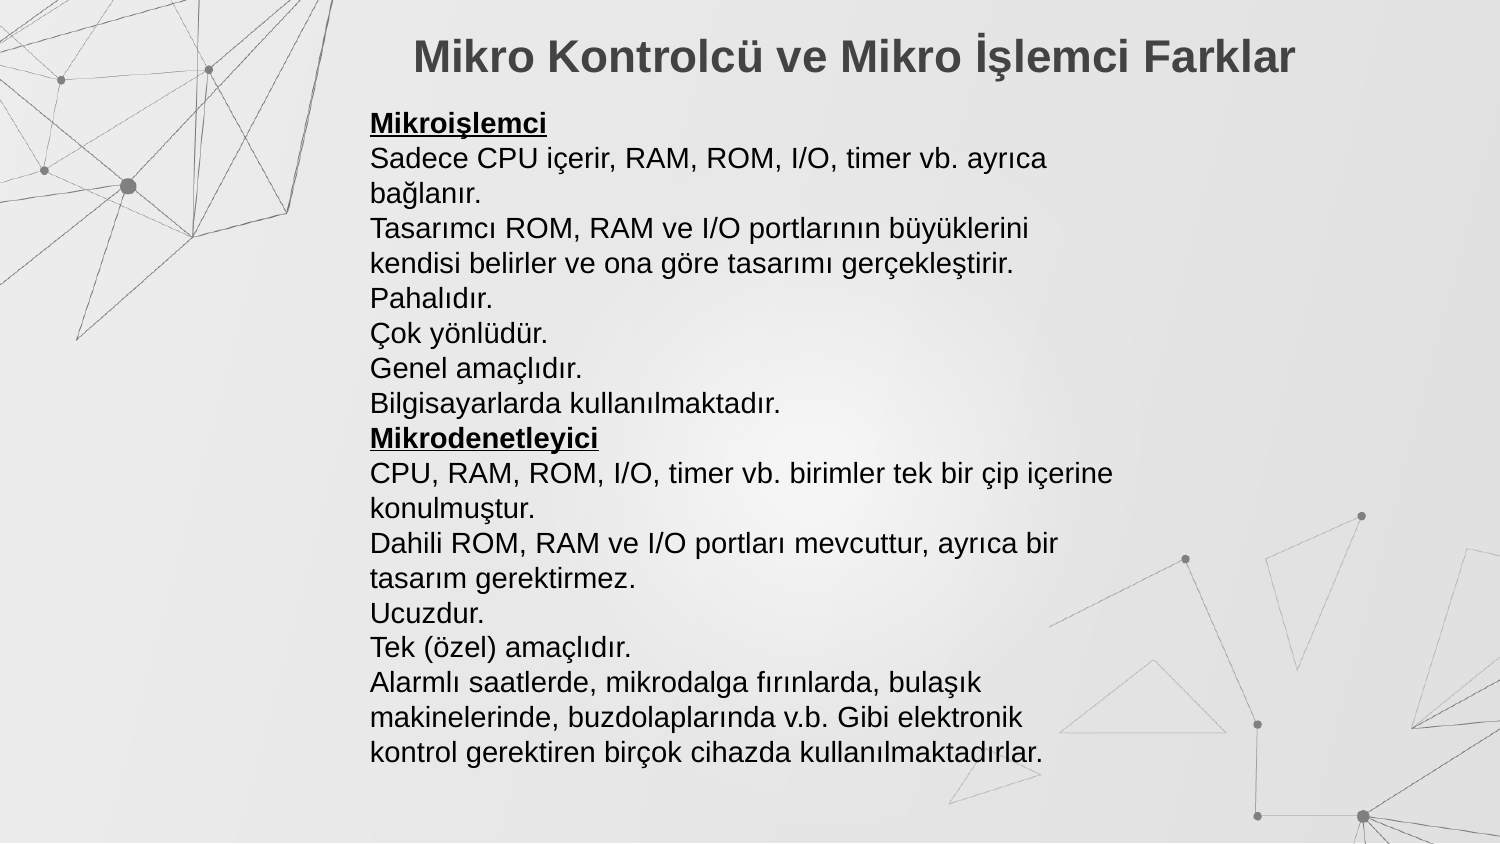

# Mikro Kontrolcü ve Mikro İşlemci Farklar
Mikroişlemci
Sadece CPU içerir, RAM, ROM, I/O, timer vb. ayrıca bağlanır.
Tasarımcı ROM, RAM ve I/O portlarının büyüklerini kendisi belirler ve ona göre tasarımı gerçekleştirir.
Pahalıdır.
Çok yönlüdür.
Genel amaçlıdır.
Bilgisayarlarda kullanılmaktadır.
Mikrodenetleyici
CPU, RAM, ROM, I/O, timer vb. birimler tek bir çip içerine konulmuştur.
Dahili ROM, RAM ve I/O portları mevcuttur, ayrıca bir tasarım gerektirmez.
Ucuzdur.
Tek (özel) amaçlıdır.
Alarmlı saatlerde, mikrodalga fırınlarda, bulaşık makinelerinde, buzdolaplarında v.b. Gibi elektronik kontrol gerektiren birçok cihazda kullanılmaktadırlar.